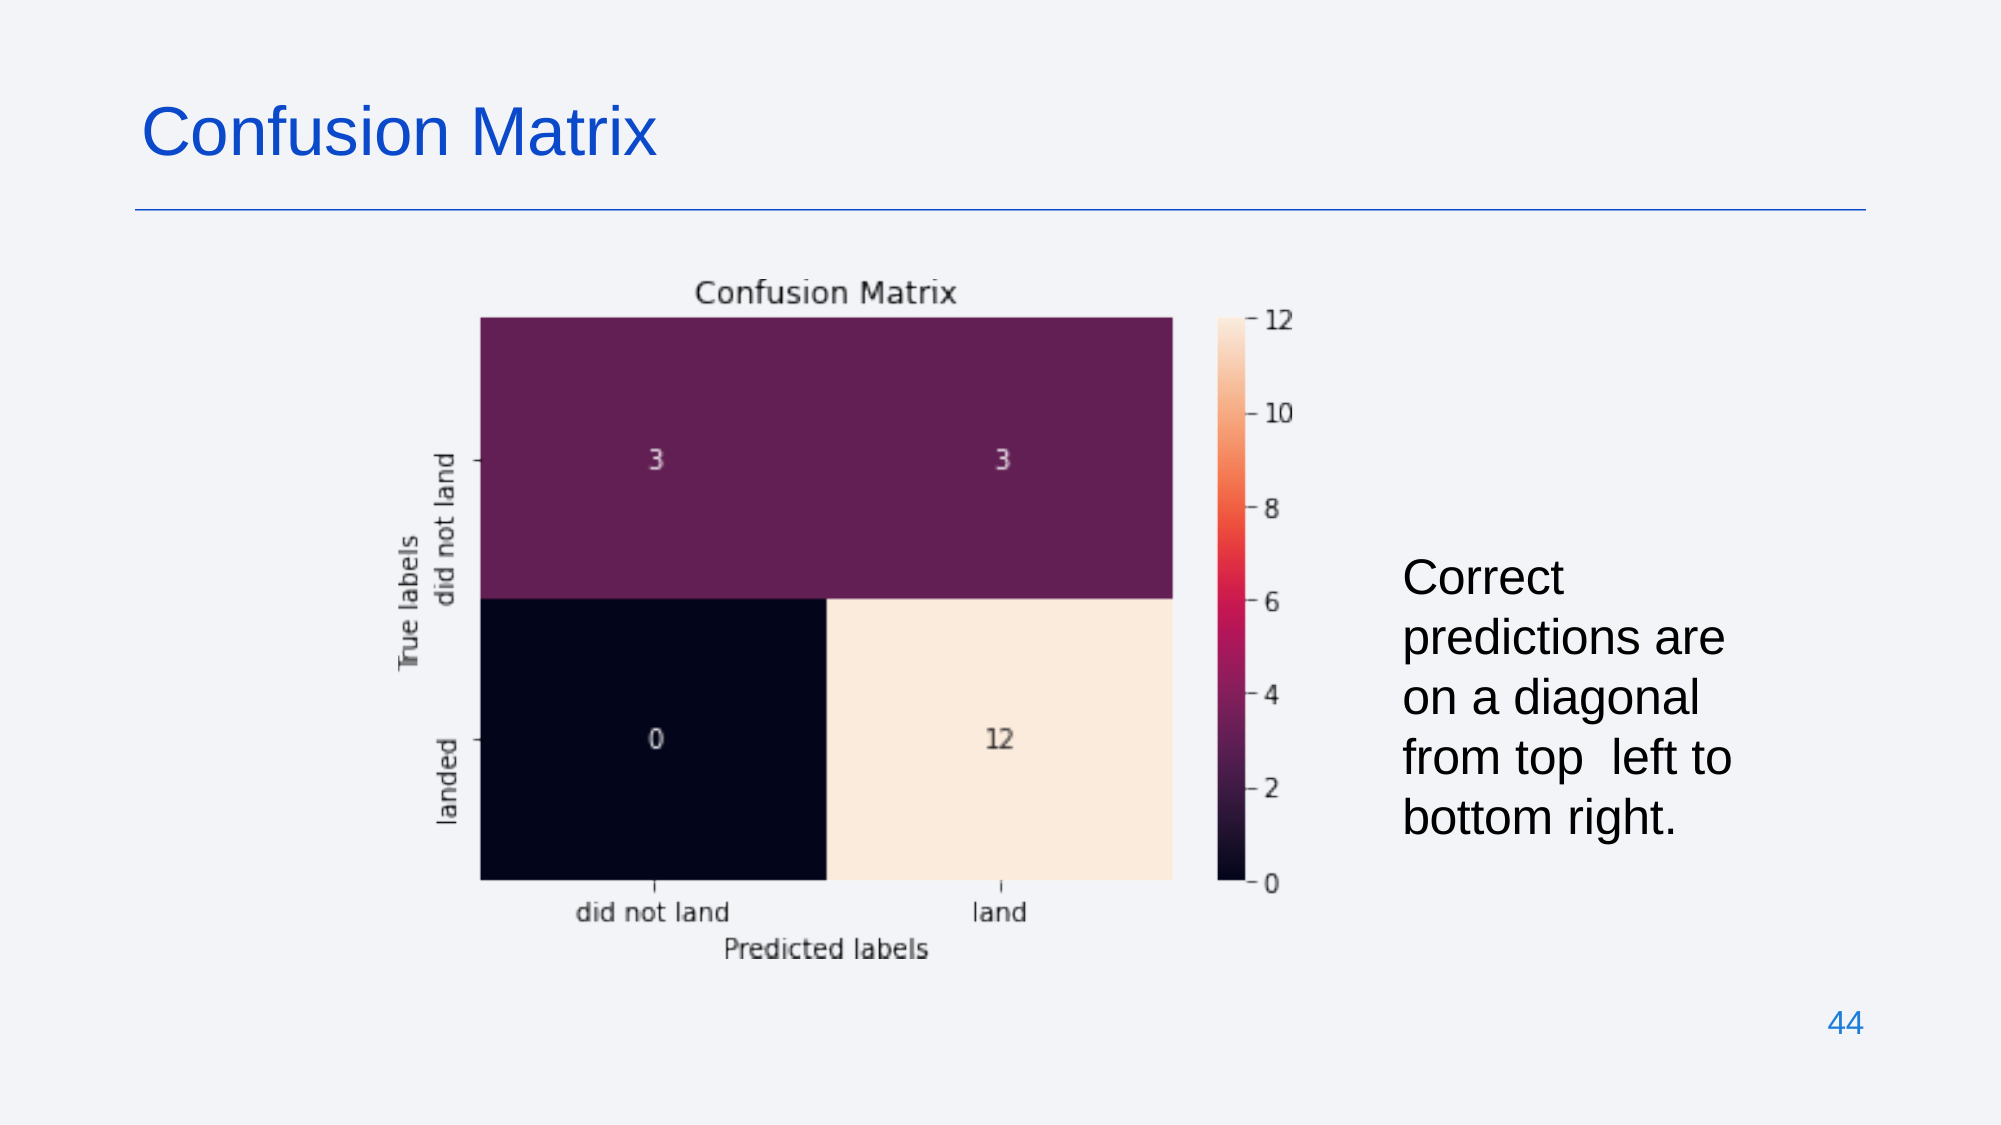

Confusion Matrix

Correct predictions are  on a diagonal from top  left to bottom right.
44